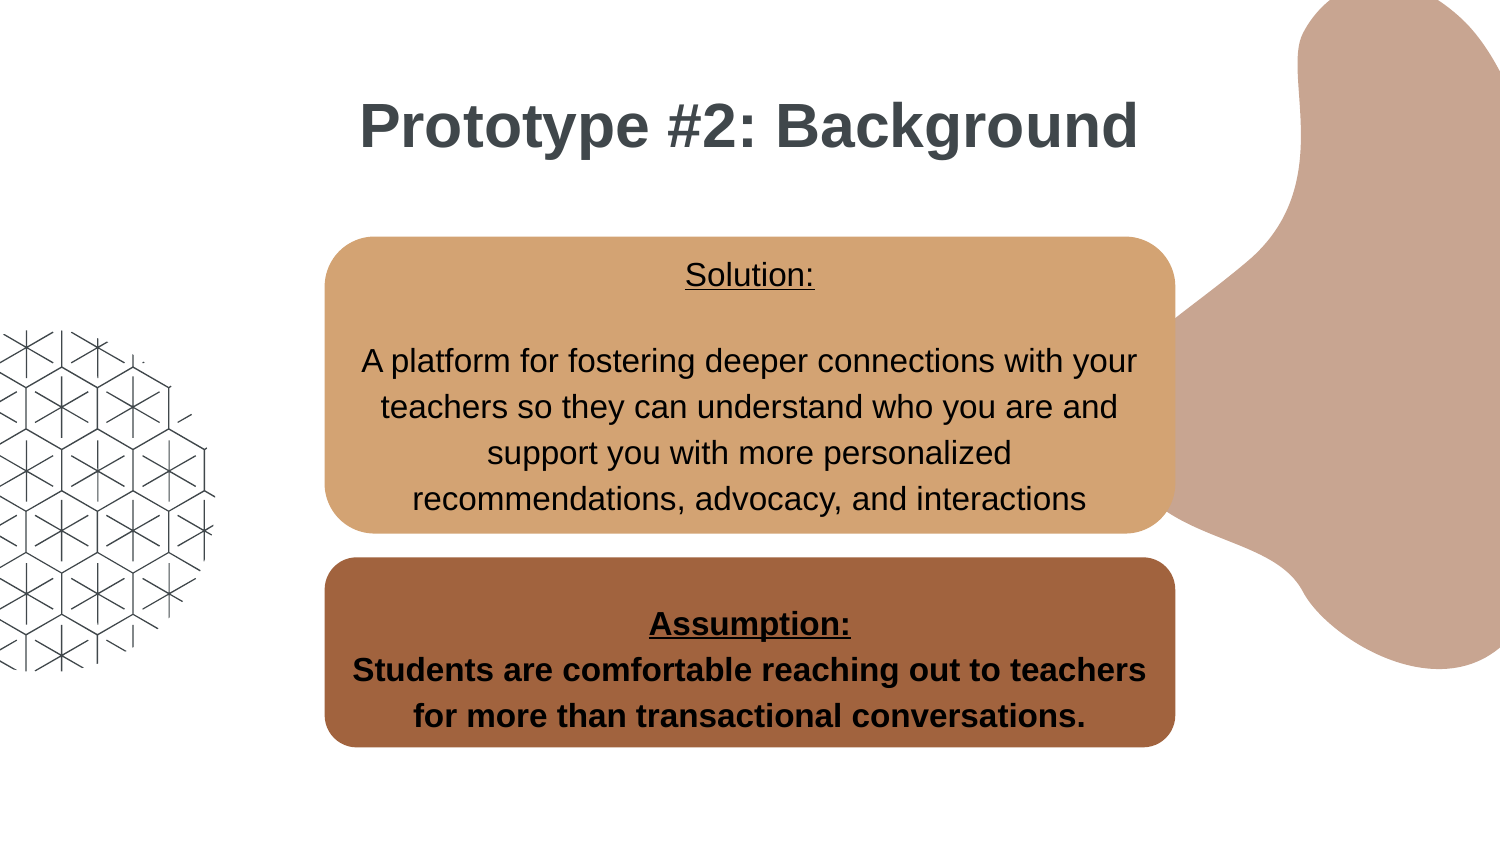

# Prototype #2: Background
Solution:

A platform for fostering deeper connections with your teachers so they can understand who you are and support you with more personalized recommendations, advocacy, and interactions
Assumption:
Students are comfortable reaching out to teachers for more than transactional conversations.